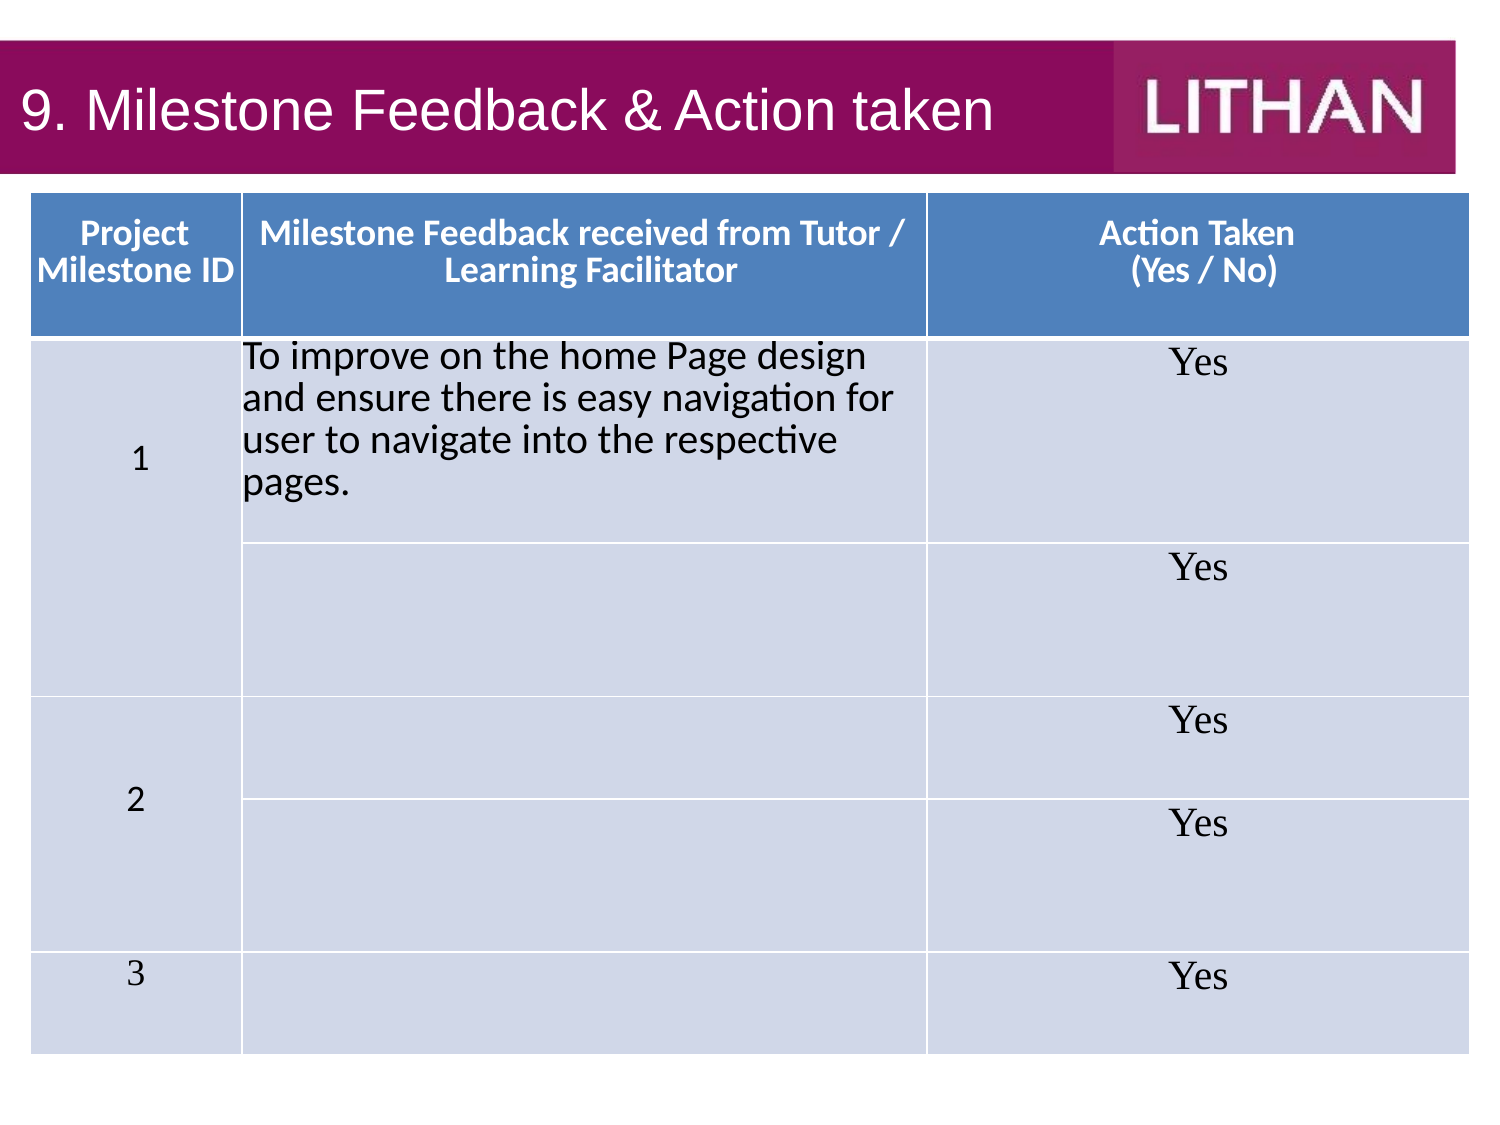

# 9. Milestone Feedback & Action taken
| Project Milestone ID | Milestone Feedback received from Tutor / Learning Facilitator | Action Taken (Yes / No) |
| --- | --- | --- |
| 1 | To improve on the home Page design and ensure there is easy navigation for user to navigate into the respective pages. | Yes |
|  |  | Yes |
| 2 |  | Yes |
|  |  | Yes |
| 3 |  | Yes |